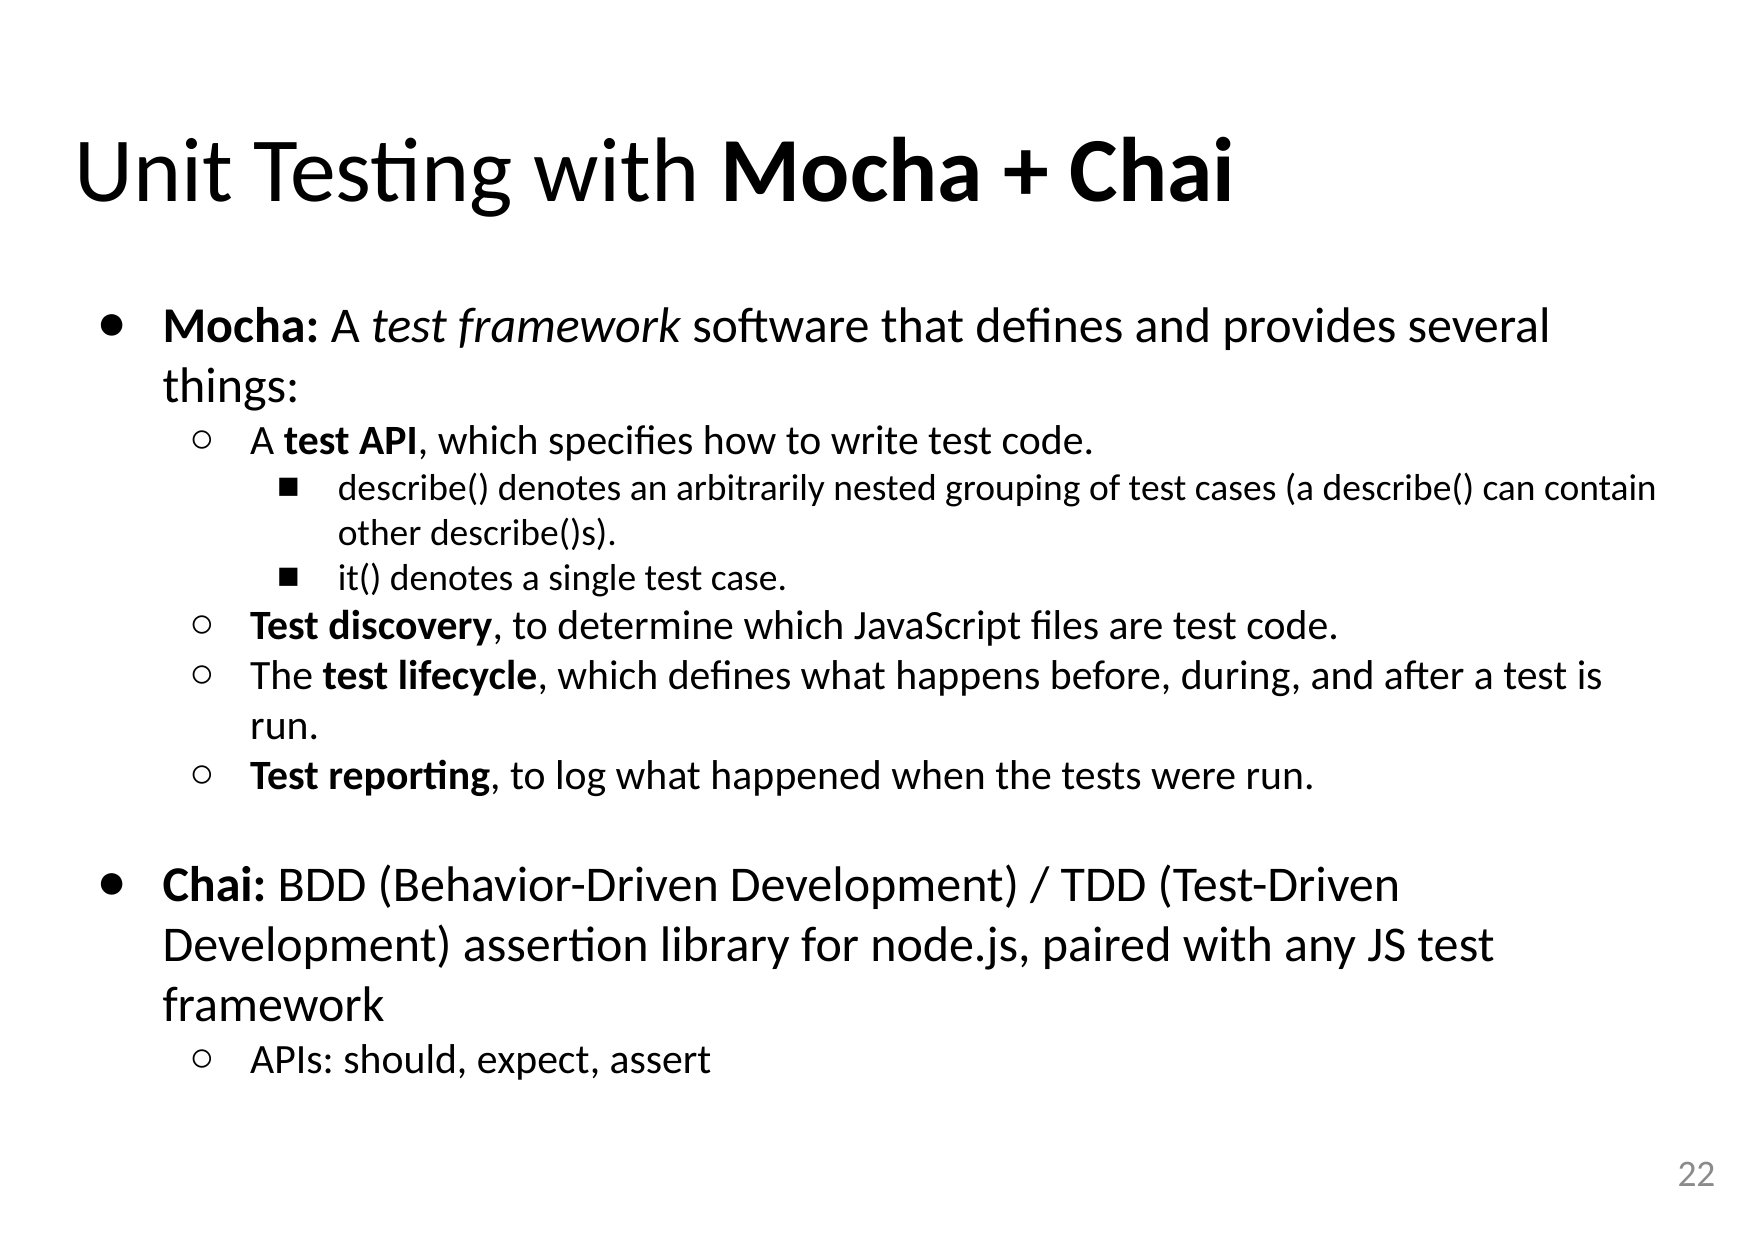

# Unit Testing with Mocha + Chai
Mocha: A test framework software that defines and provides several things:
A test API, which specifies how to write test code.
describe() denotes an arbitrarily nested grouping of test cases (a describe() can contain other describe()s).
it() denotes a single test case.
Test discovery, to determine which JavaScript files are test code.
The test lifecycle, which defines what happens before, during, and after a test is run.
Test reporting, to log what happened when the tests were run.

Chai: BDD (Behavior-Driven Development) / TDD (Test-Driven Development) assertion library for node.js, paired with any JS test framework
APIs: should, expect, assert
22